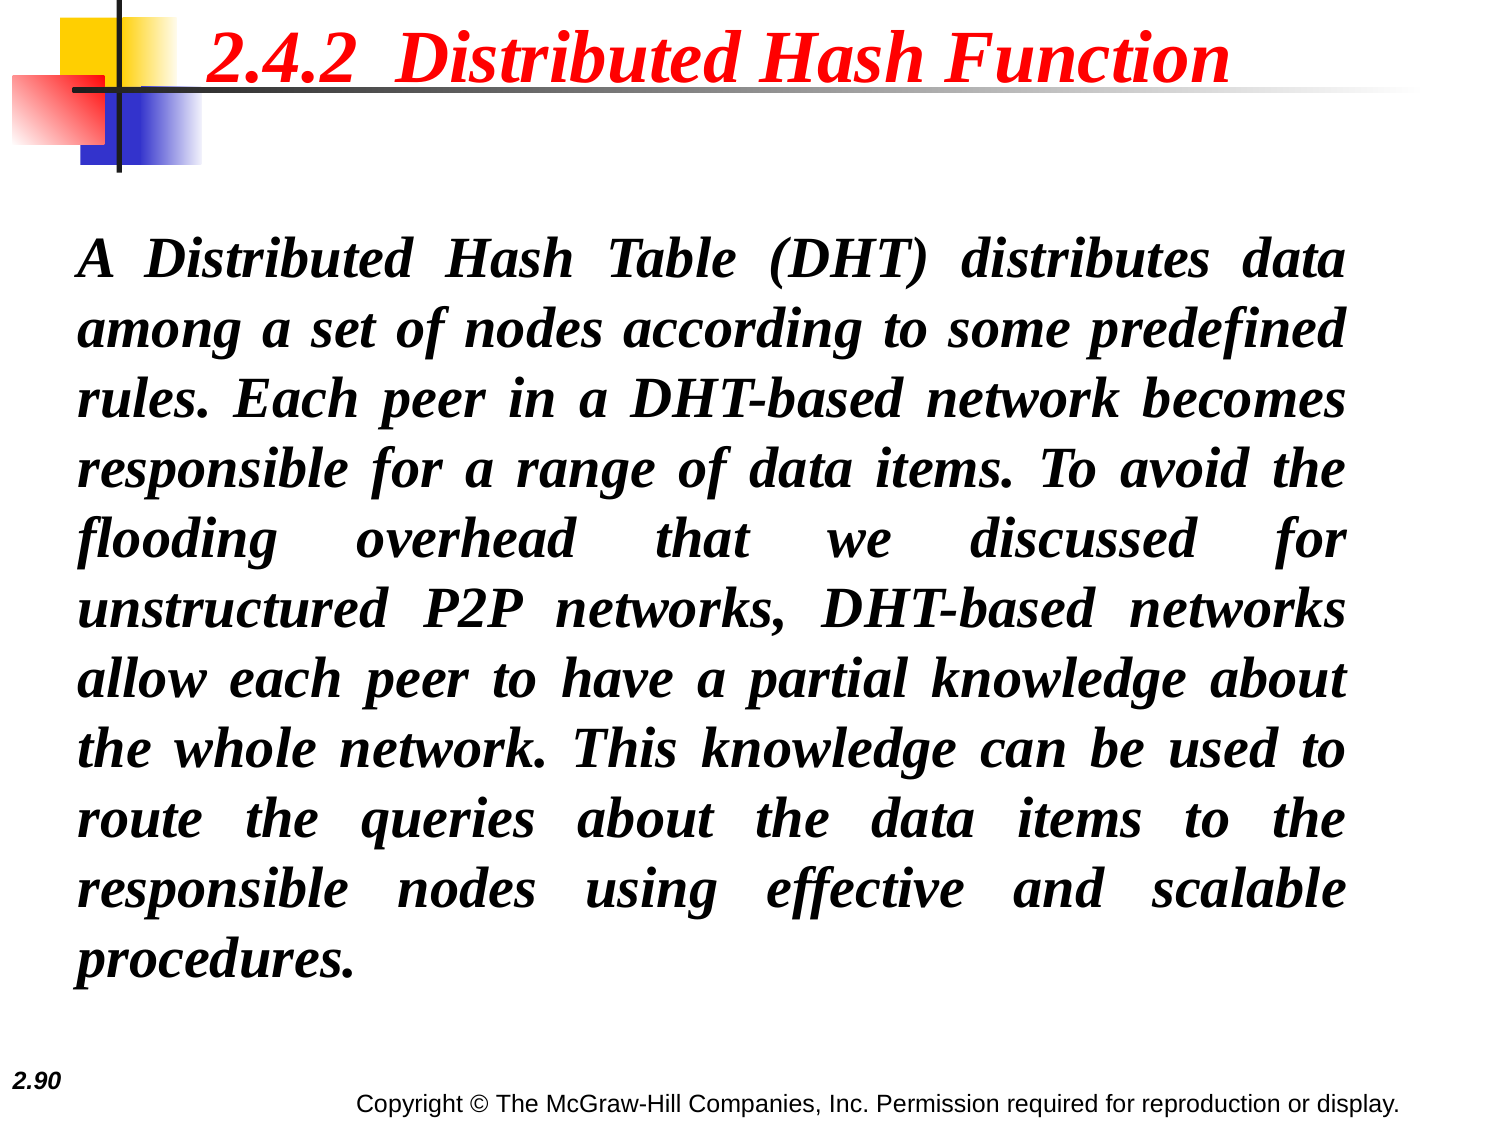

2.4.2  Distributed Hash Function

A Distributed Hash Table (DHT) distributes data among a set of nodes according to some predefined rules. Each peer in a DHT-based network becomes responsible for a range of data items. To avoid the flooding overhead that we discussed for unstructured P2P networks, DHT-based networks allow each peer to have a partial knowledge about the whole network. This knowledge can be used to route the queries about the data items to the responsible nodes using effective and scalable procedures.
2.90